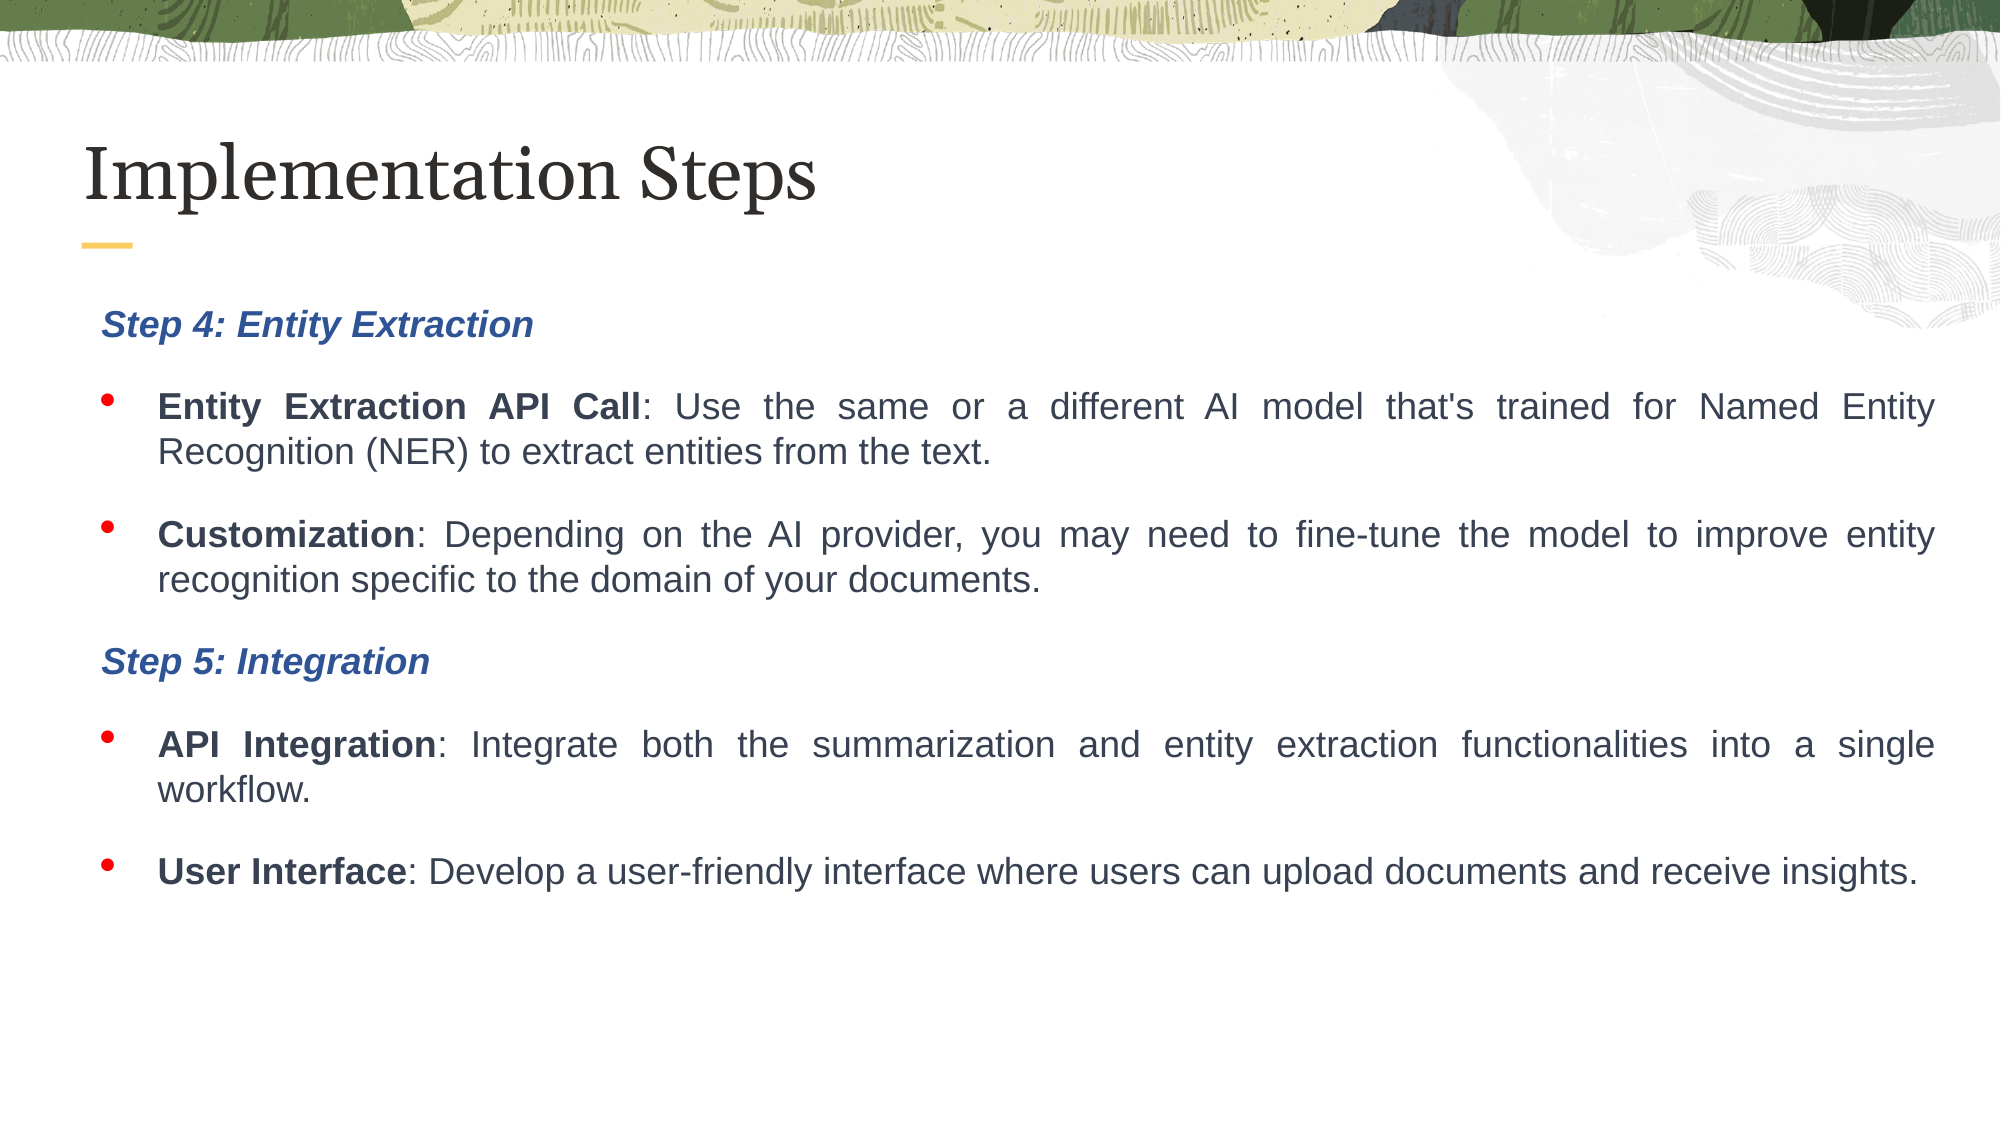

# Implementation Steps
Step 4: Entity Extraction
Entity Extraction API Call: Use the same or a different AI model that's trained for Named Entity Recognition (NER) to extract entities from the text.
Customization: Depending on the AI provider, you may need to fine-tune the model to improve entity recognition specific to the domain of your documents.
Step 5: Integration
API Integration: Integrate both the summarization and entity extraction functionalities into a single workflow.
User Interface: Develop a user-friendly interface where users can upload documents and receive insights.